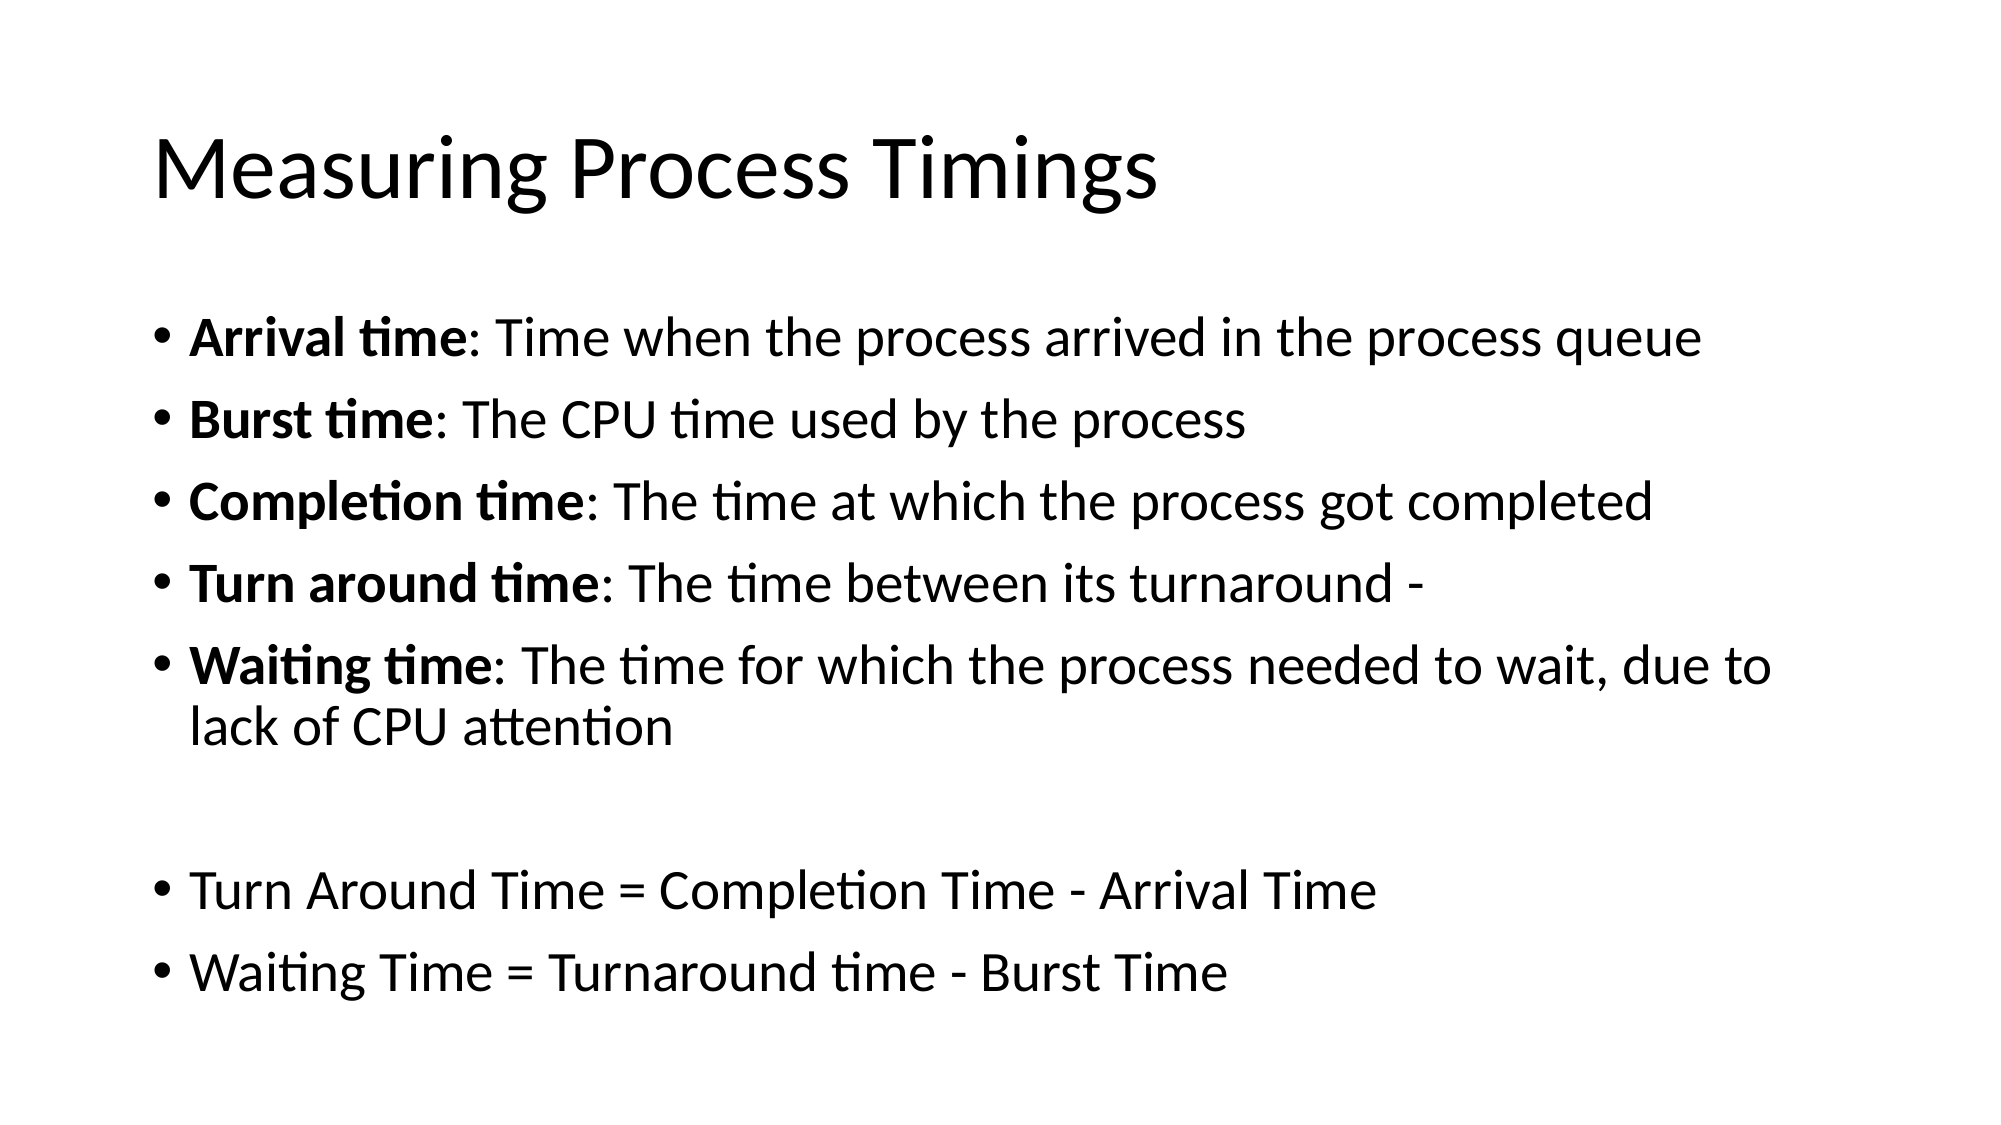

# Measuring Process Timings
Arrival time: Time when the process arrived in the process queue
Burst time: The CPU time used by the process
Completion time: The time at which the process got completed
Turn around time: The time between its turnaround -
Waiting time: The time for which the process needed to wait, due to lack of CPU attention

Turn Around Time = Completion Time - Arrival Time
Waiting Time = Turnaround time - Burst Time